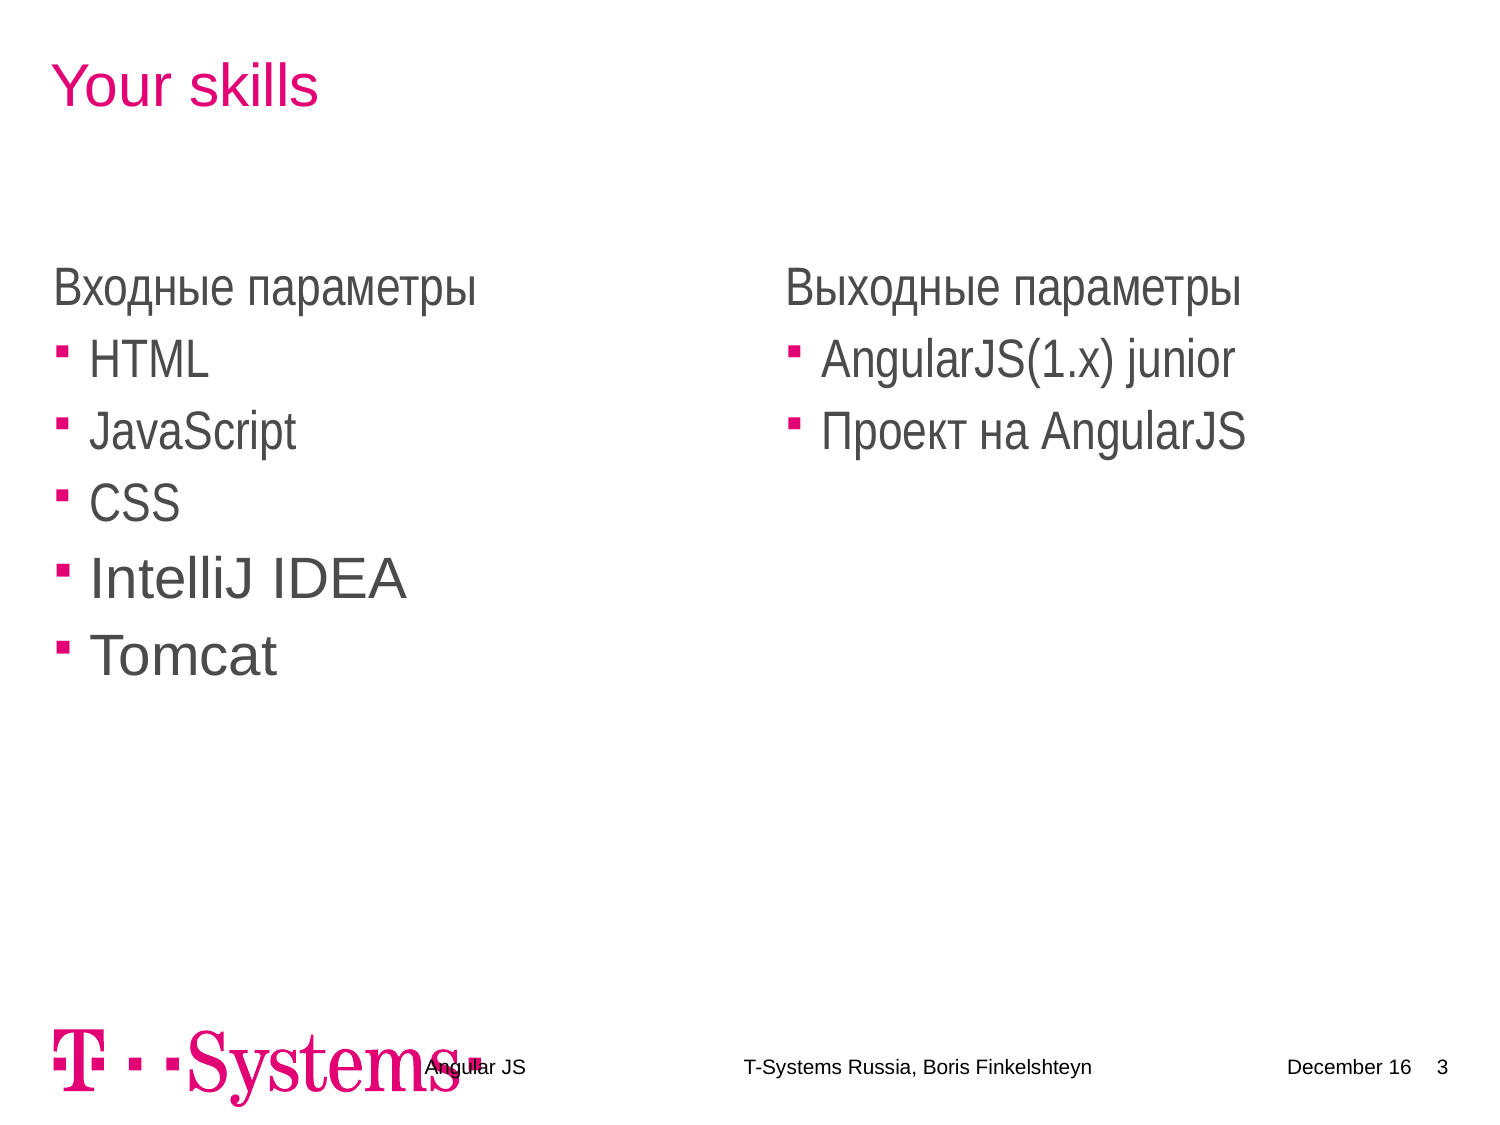

# Your skills

Выходные параметры
AngularJS(1.x) junior
Проект на AngularJS

Входные параметры
HTML
JavaScript
CSS
IntelliJ IDEA
Tomcat

Angular JS                                      T-Systems Russia, Boris Finkelshteyn
December 16
3